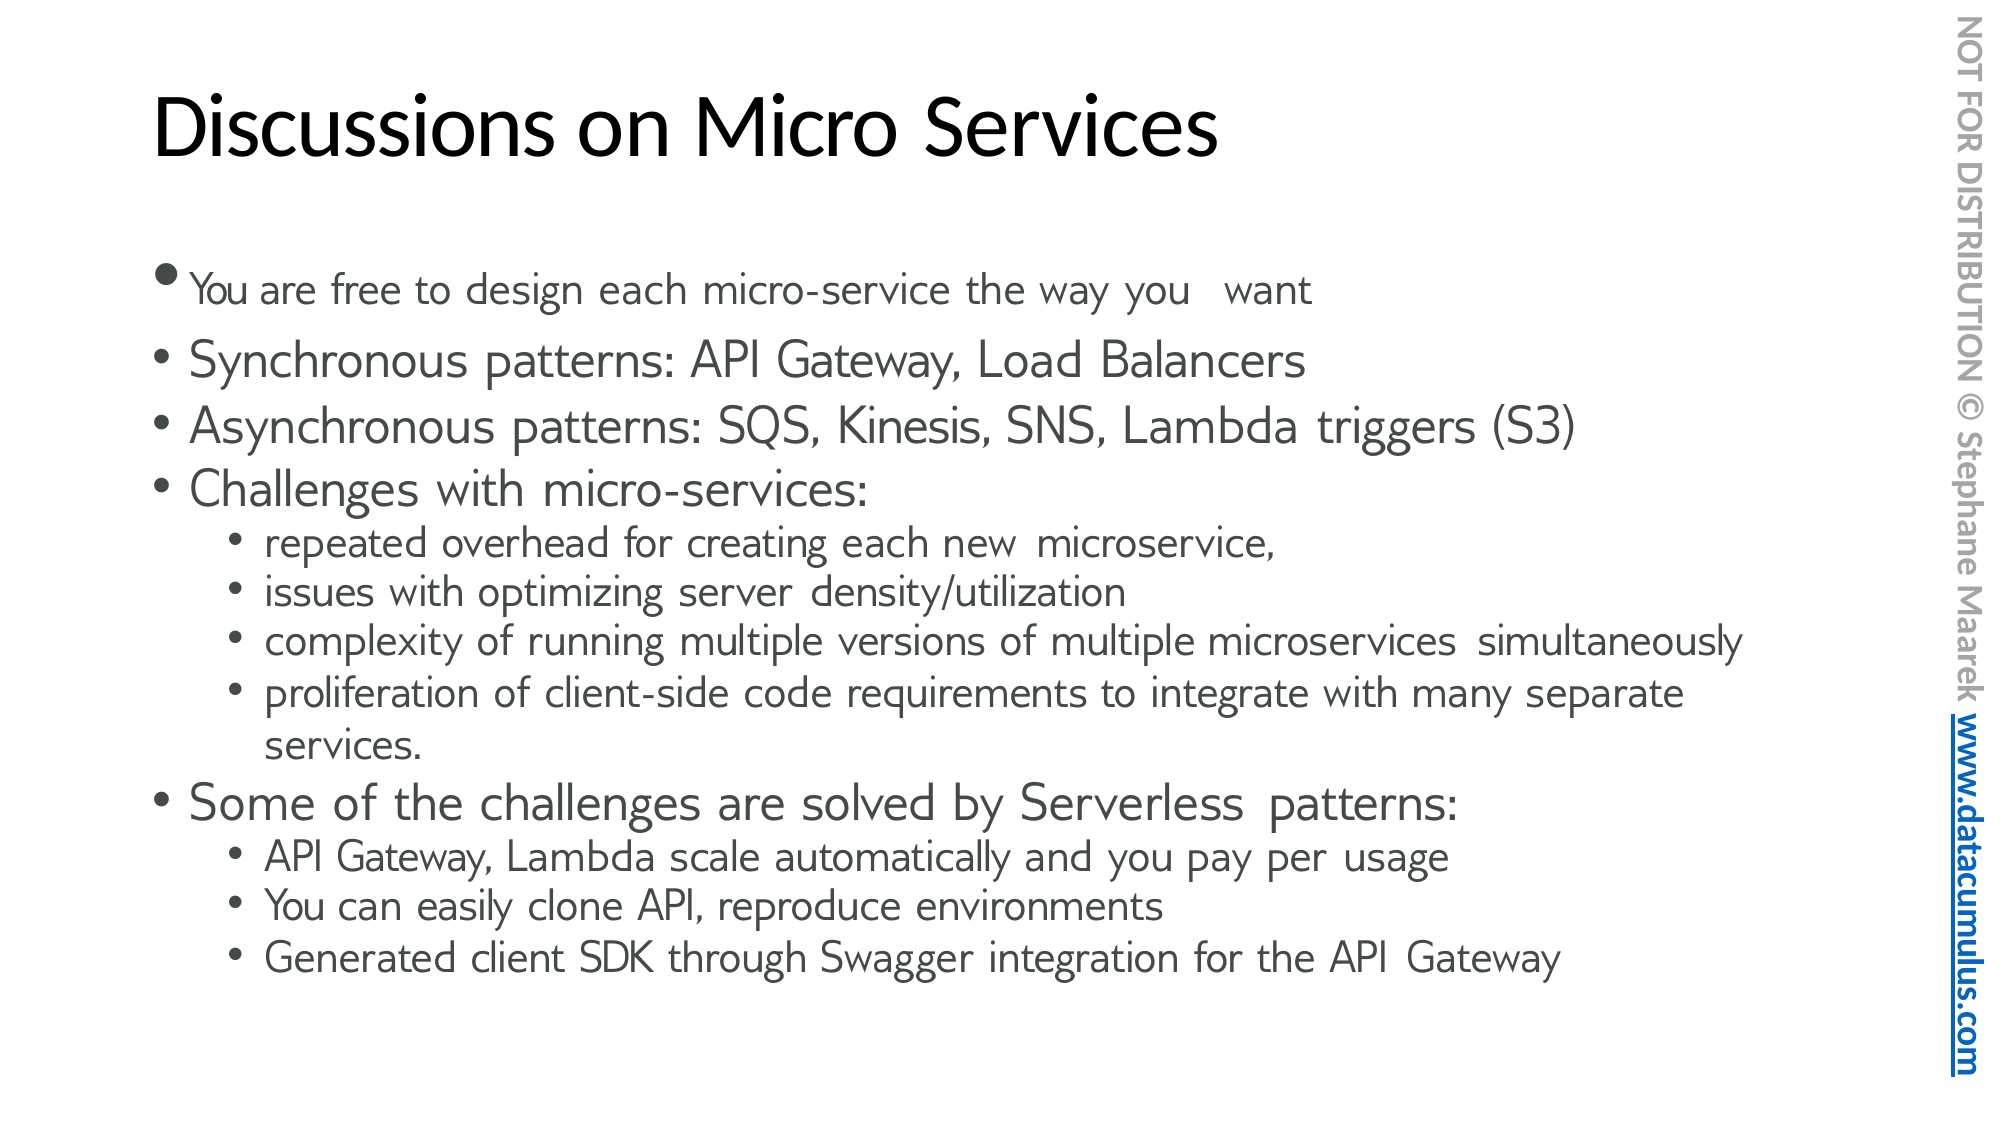

NOT FOR DISTRIBUTION © Stephane Maarek www.datacumulus.com
# Discussions on Micro Services
You are free to design each micro-service the way you want
Synchronous patterns: API Gateway, Load Balancers
Asynchronous patterns: SQS, Kinesis, SNS, Lambda triggers (S3)
Challenges with micro-services:
repeated overhead for creating each new microservice,
issues with optimizing server density/utilization
complexity of running multiple versions of multiple microservices simultaneously
proliferation of client-side code requirements to integrate with many separate services.
Some of the challenges are solved by Serverless patterns:
API Gateway, Lambda scale automatically and you pay per usage
You can easily clone API, reproduce environments
Generated client SDK through Swagger integration for the API Gateway
© Stephane Maarek